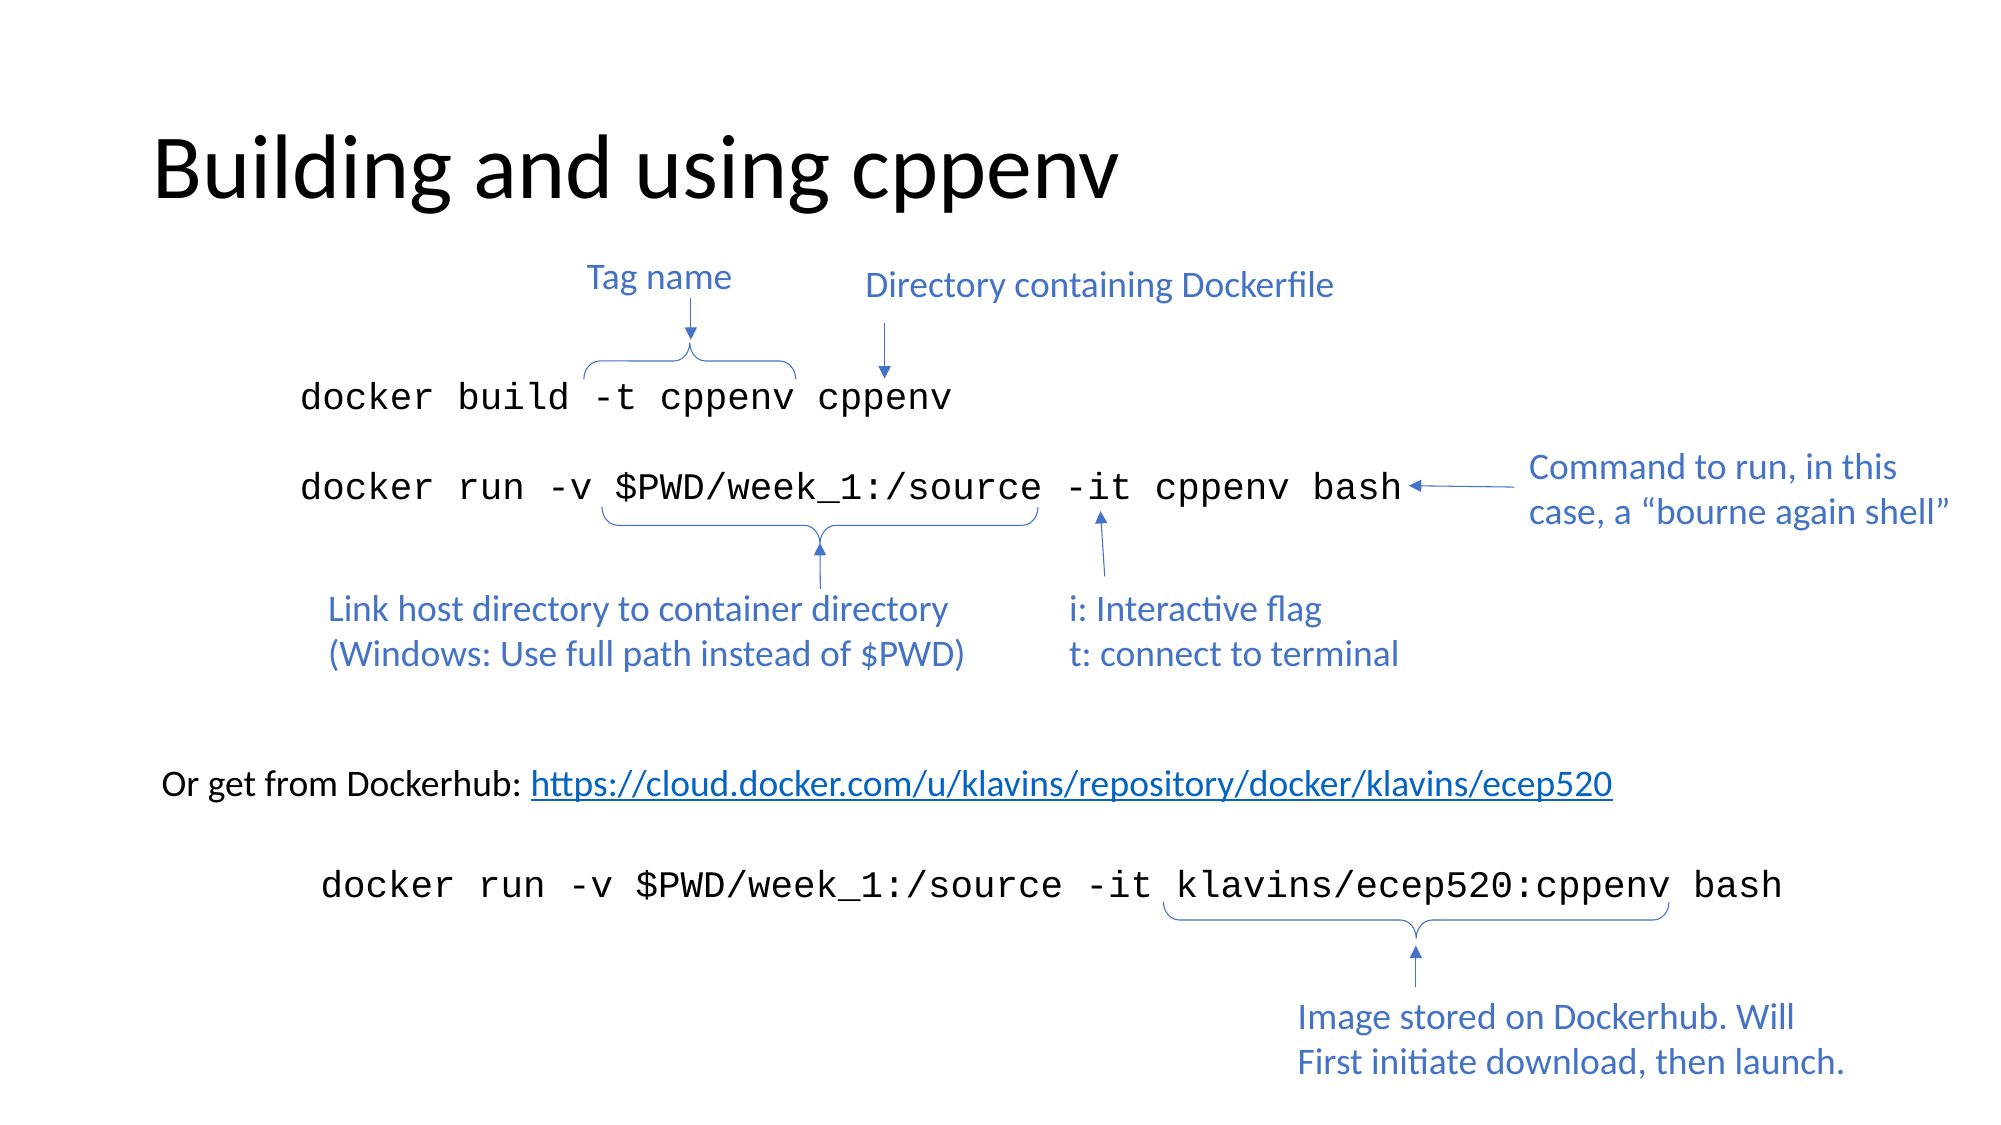

# Building and using cppenv
Tag name
Directory containing Dockerfile

docker build -t cppenv cppenv

docker run -v $PWD/week_1:/source -it cppenv bash
Command to run, in this
case, a “bourne again shell”
Link host directory to container directory
(Windows: Use full path instead of $PWD)
i: Interactive flag
t: connect to terminal

Or get from Dockerhub: https://cloud.docker.com/u/klavins/repository/docker/klavins/ecep520
docker run -v $PWD/week_1:/source -it klavins/ecep520:cppenv bash
Image stored on Dockerhub. Will
First initiate download, then launch.